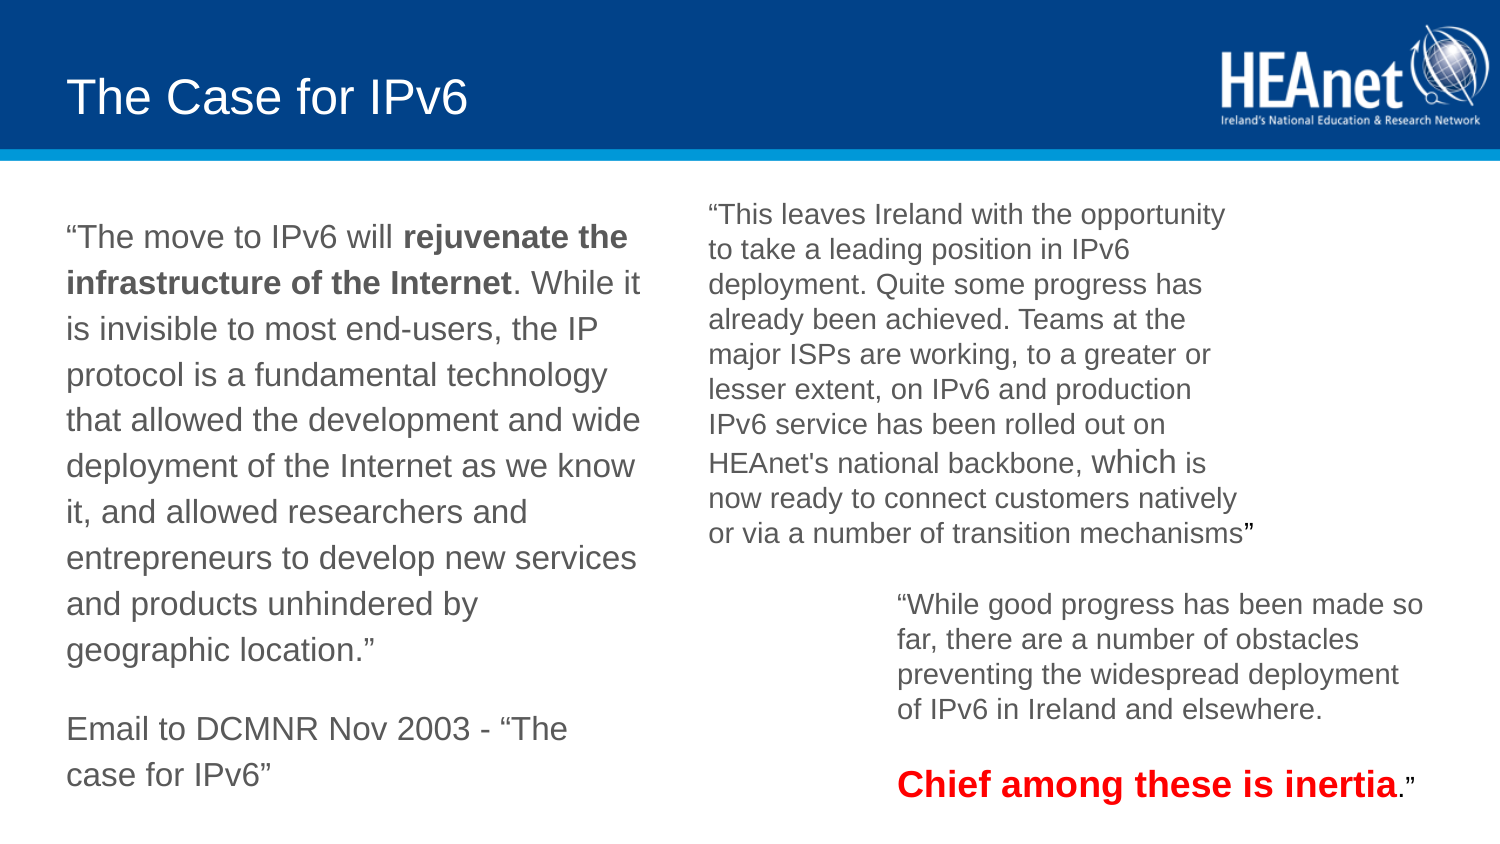

# The Case for IPv6
“This leaves Ireland with the opportunity to take a leading position in IPv6 deployment. Quite some progress has already been achieved. Teams at the major ISPs are working, to a greater or lesser extent, on IPv6 and production IPv6 service has been rolled out on HEAnet's national backbone, which is now ready to connect customers natively or via a number of transition mechanisms”
“The move to IPv6 will rejuvenate the infrastructure of the Internet. While it is invisible to most end-users, the IP protocol is a fundamental technology that allowed the development and wide deployment of the Internet as we know it, and allowed researchers and entrepreneurs to develop new services and products unhindered by geographic location.”
Email to DCMNR Nov 2003 - “The case for IPv6”

“While good progress has been made so far, there are a number of obstacles preventing the widespread deployment of IPv6 in Ireland and elsewhere.

Chief among these is inertia.”